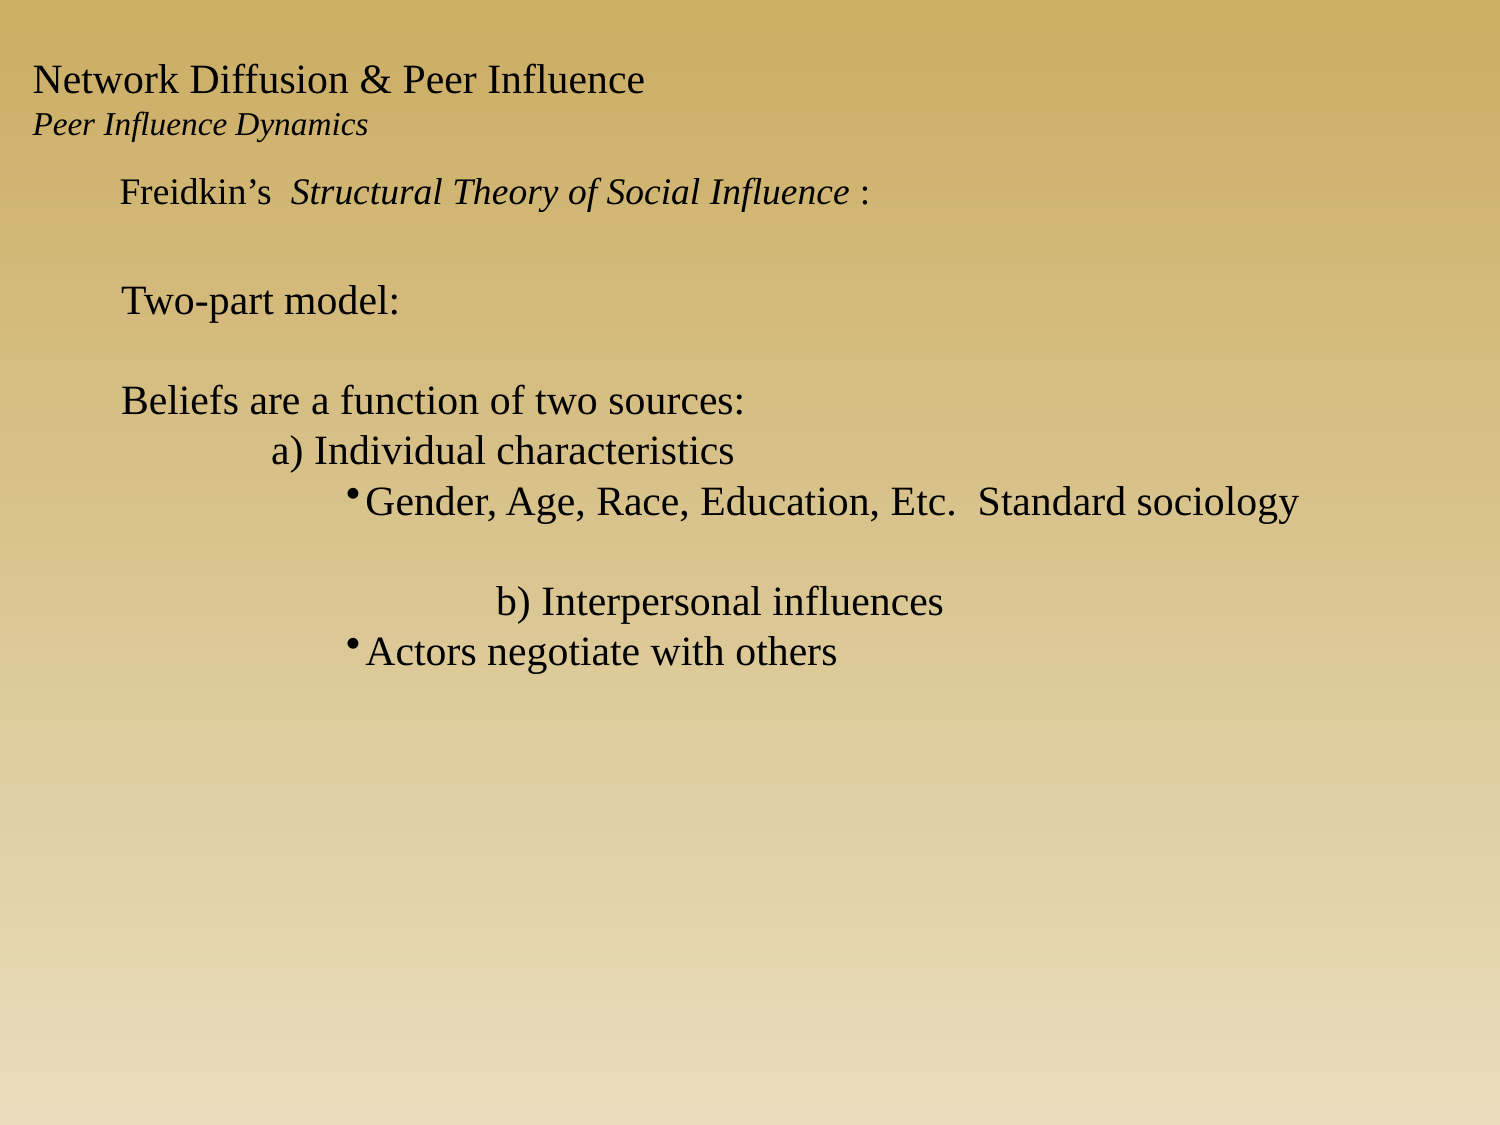

Network Diffusion & Peer Influence
Peer Influence Dynamics
Freidkin’s  Structural Theory of Social Influence :

Two-part model:

Beliefs are a function of two sources:
	a) Individual characteristics
Gender, Age, Race, Education, Etc.  Standard sociology

	b) Interpersonal influences
Actors negotiate with others